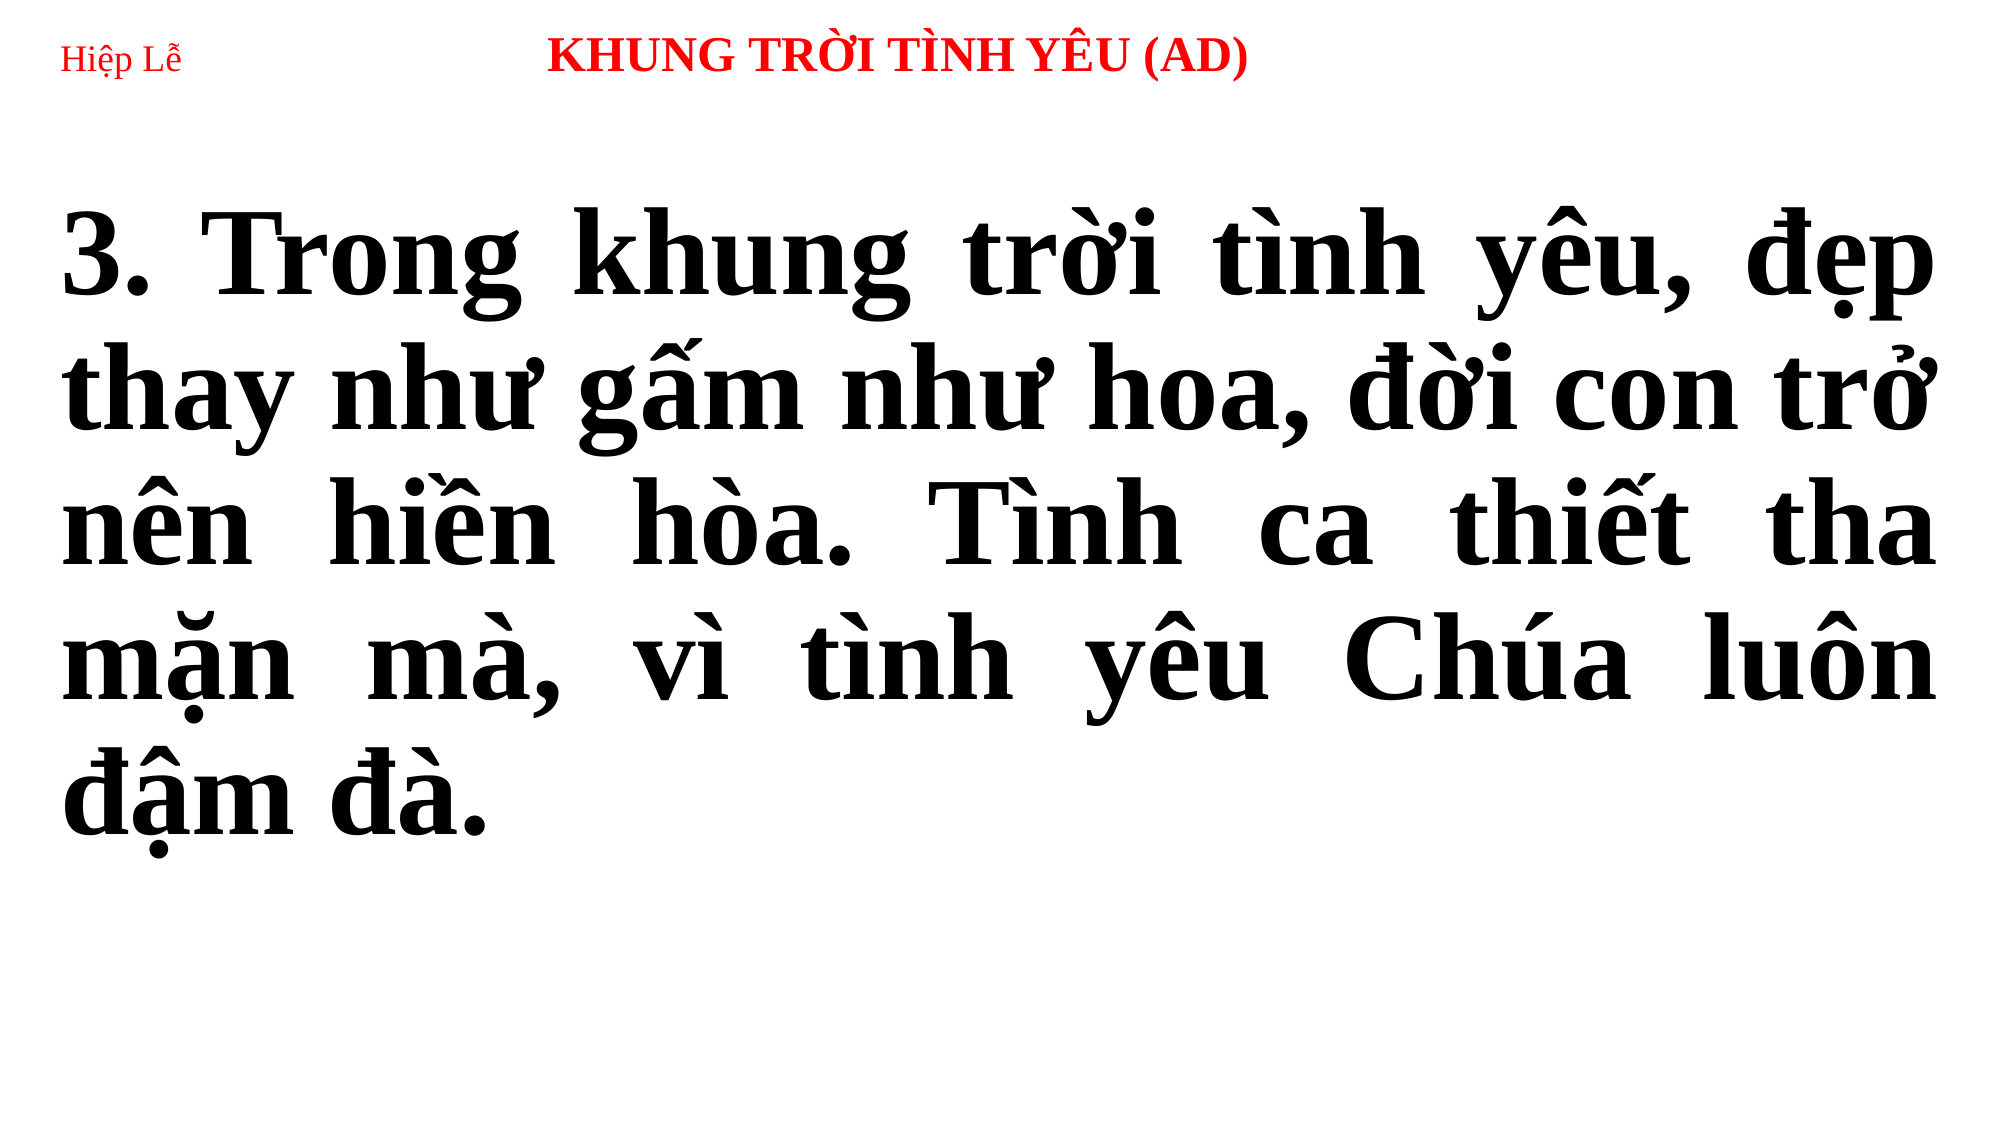

# Hiệp Lễ                    	    KHUNG TRỜI TÌNH YÊU (AD)
3. Trong khung trời tình yêu, đẹp thay như gấm như hoa, đời con trở nên hiền hòa. Tình ca thiết tha mặn mà, vì tình yêu Chúa luôn đậm đà.